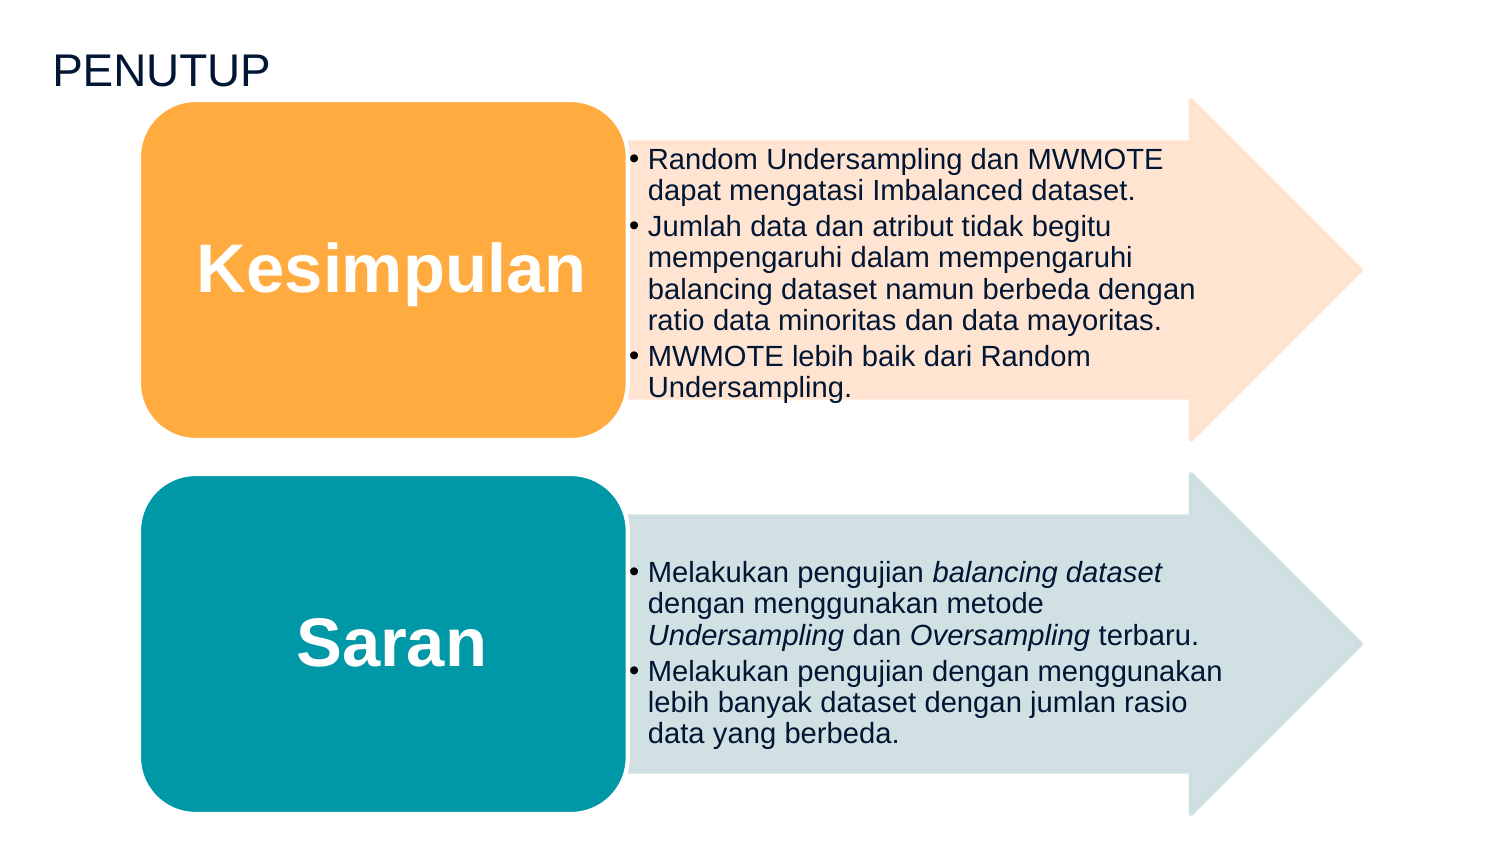

# PENUTUP
Random Undersampling dan MWMOTE dapat mengatasi Imbalanced dataset.
Jumlah data dan atribut tidak begitu mempengaruhi dalam mempengaruhi balancing dataset namun berbeda dengan ratio data minoritas dan data mayoritas.
MWMOTE lebih baik dari Random Undersampling.
Kesimpulan

Melakukan pengujian balancing dataset dengan menggunakan metode Undersampling dan Oversampling terbaru.
Melakukan pengujian dengan menggunakan lebih banyak dataset dengan jumlan rasio data yang berbeda.
Saran